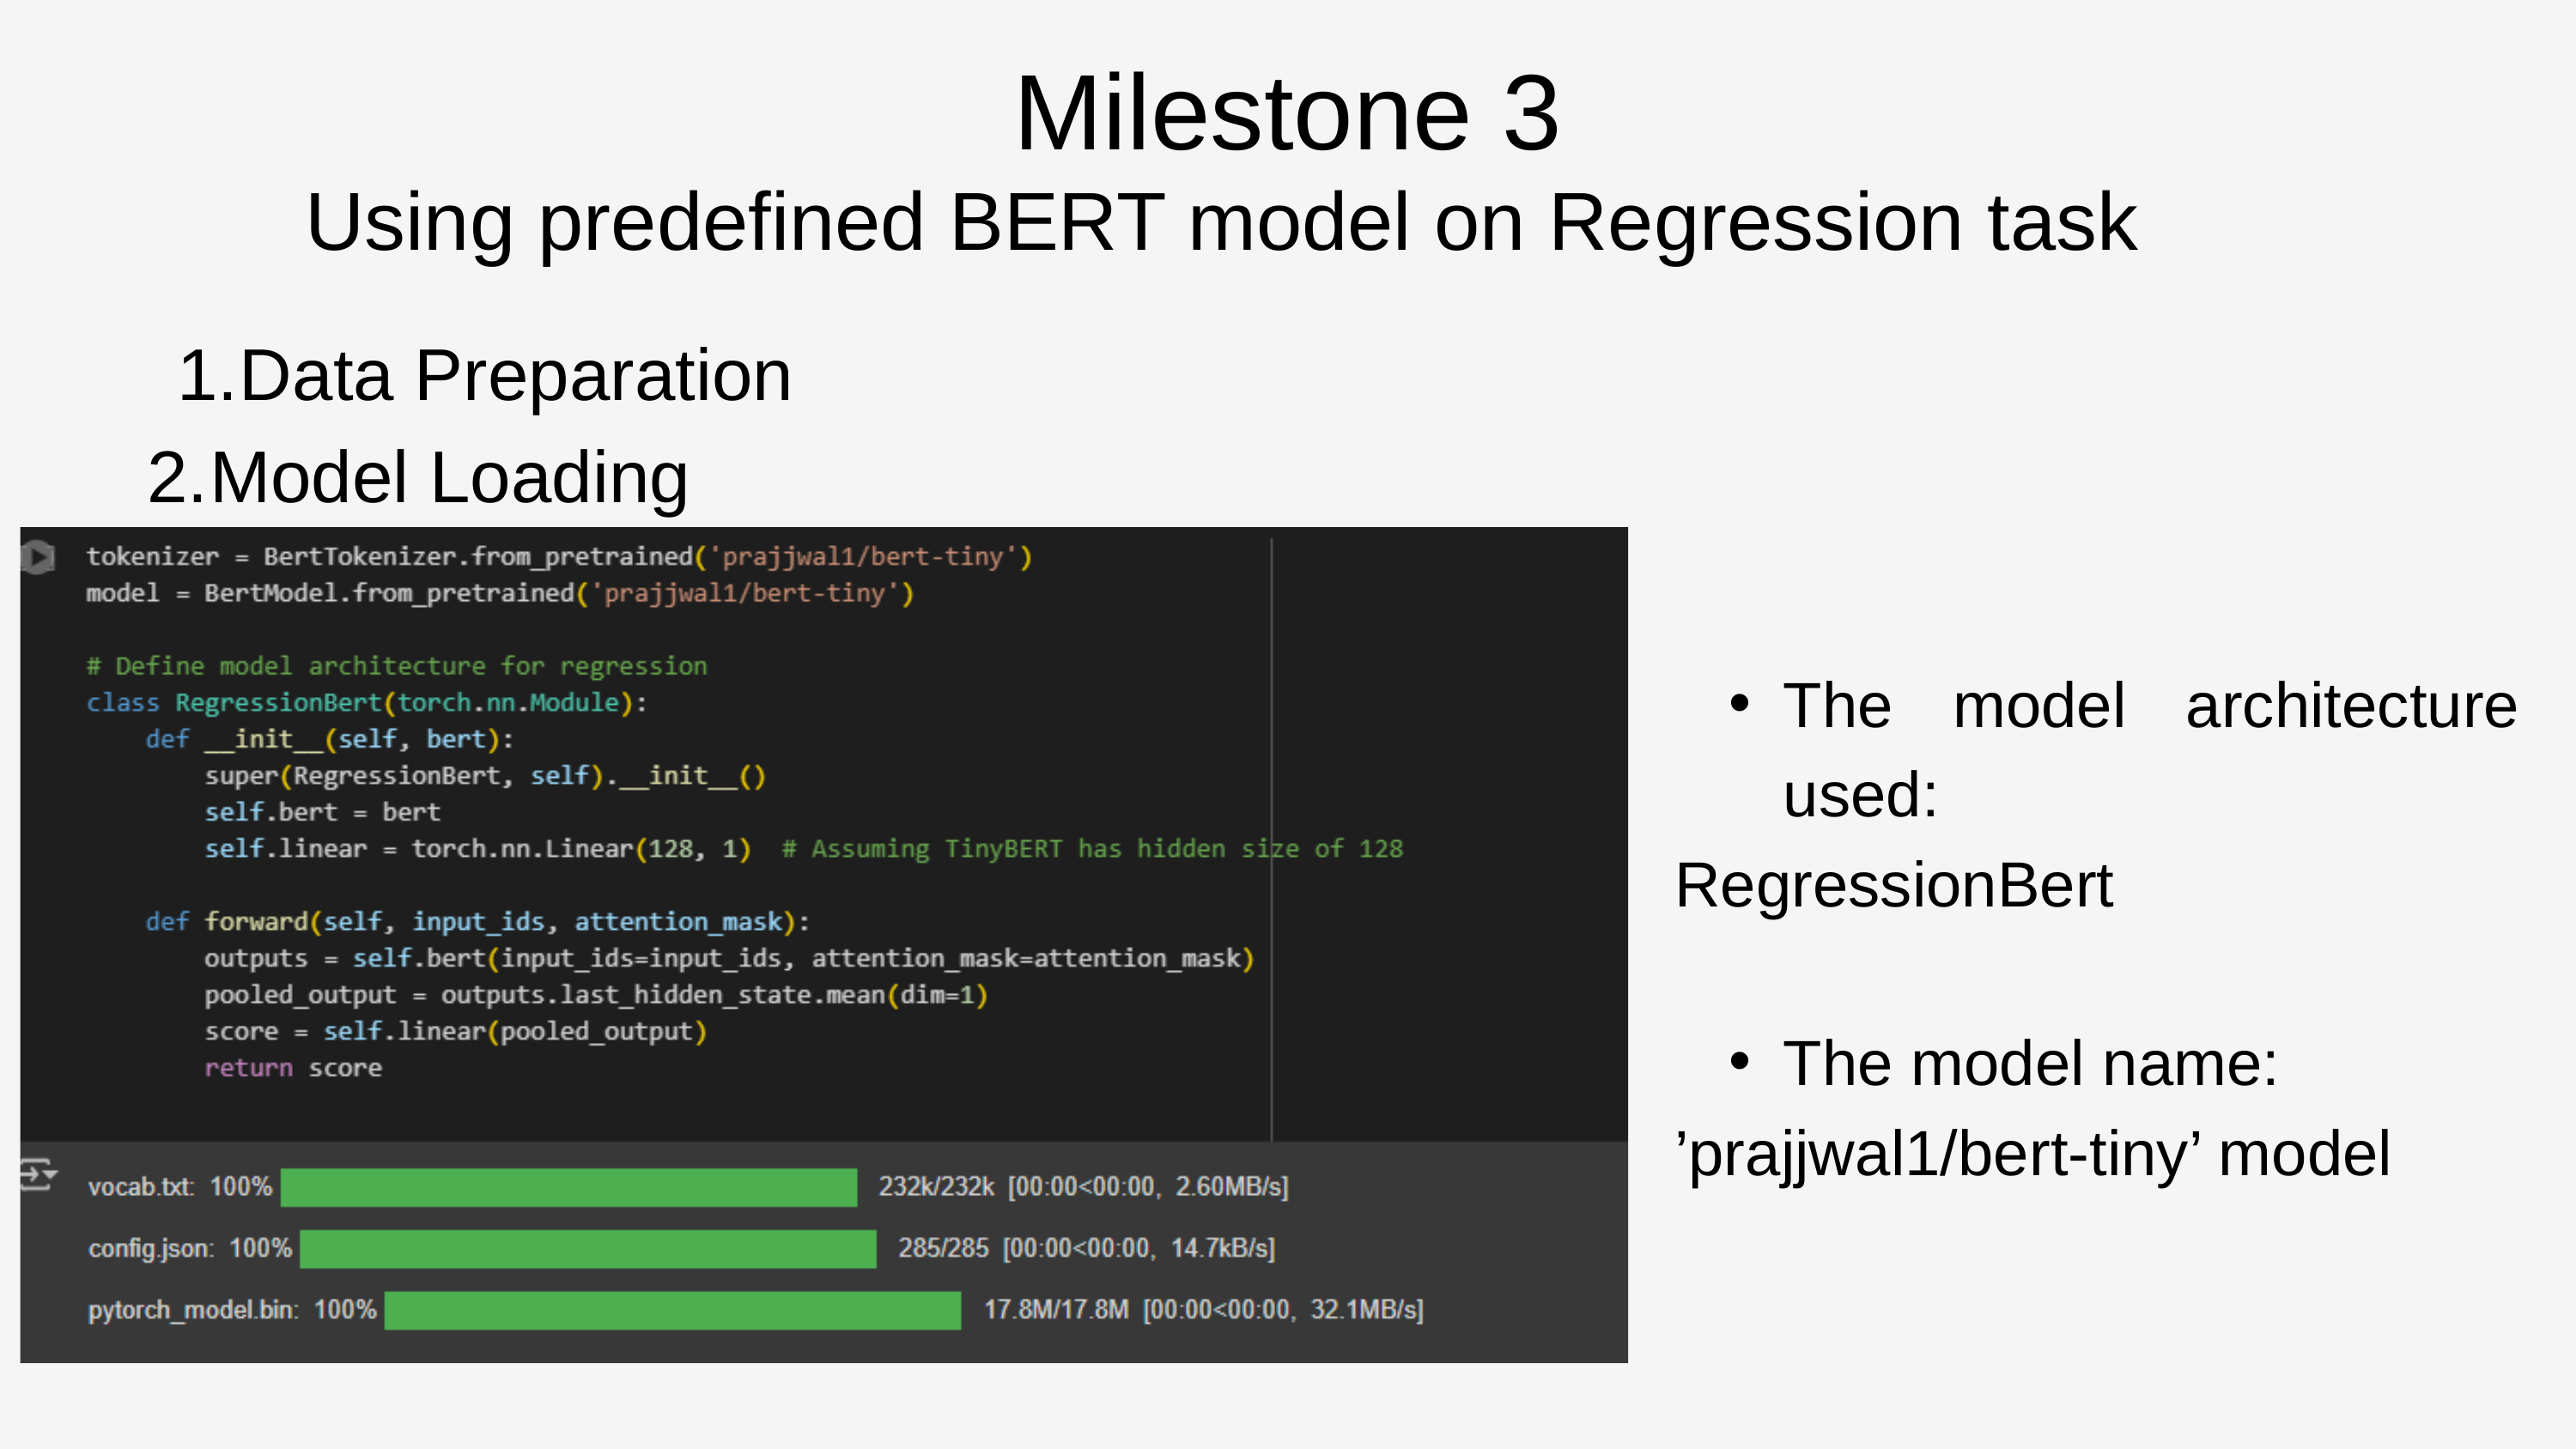

Milestone 3
Using predefined BERT model on Regression task
Data Preparation
Model Loading

The model architecture used:
RegressionBert

The model name:
’prajjwal1/bert-tiny’ model